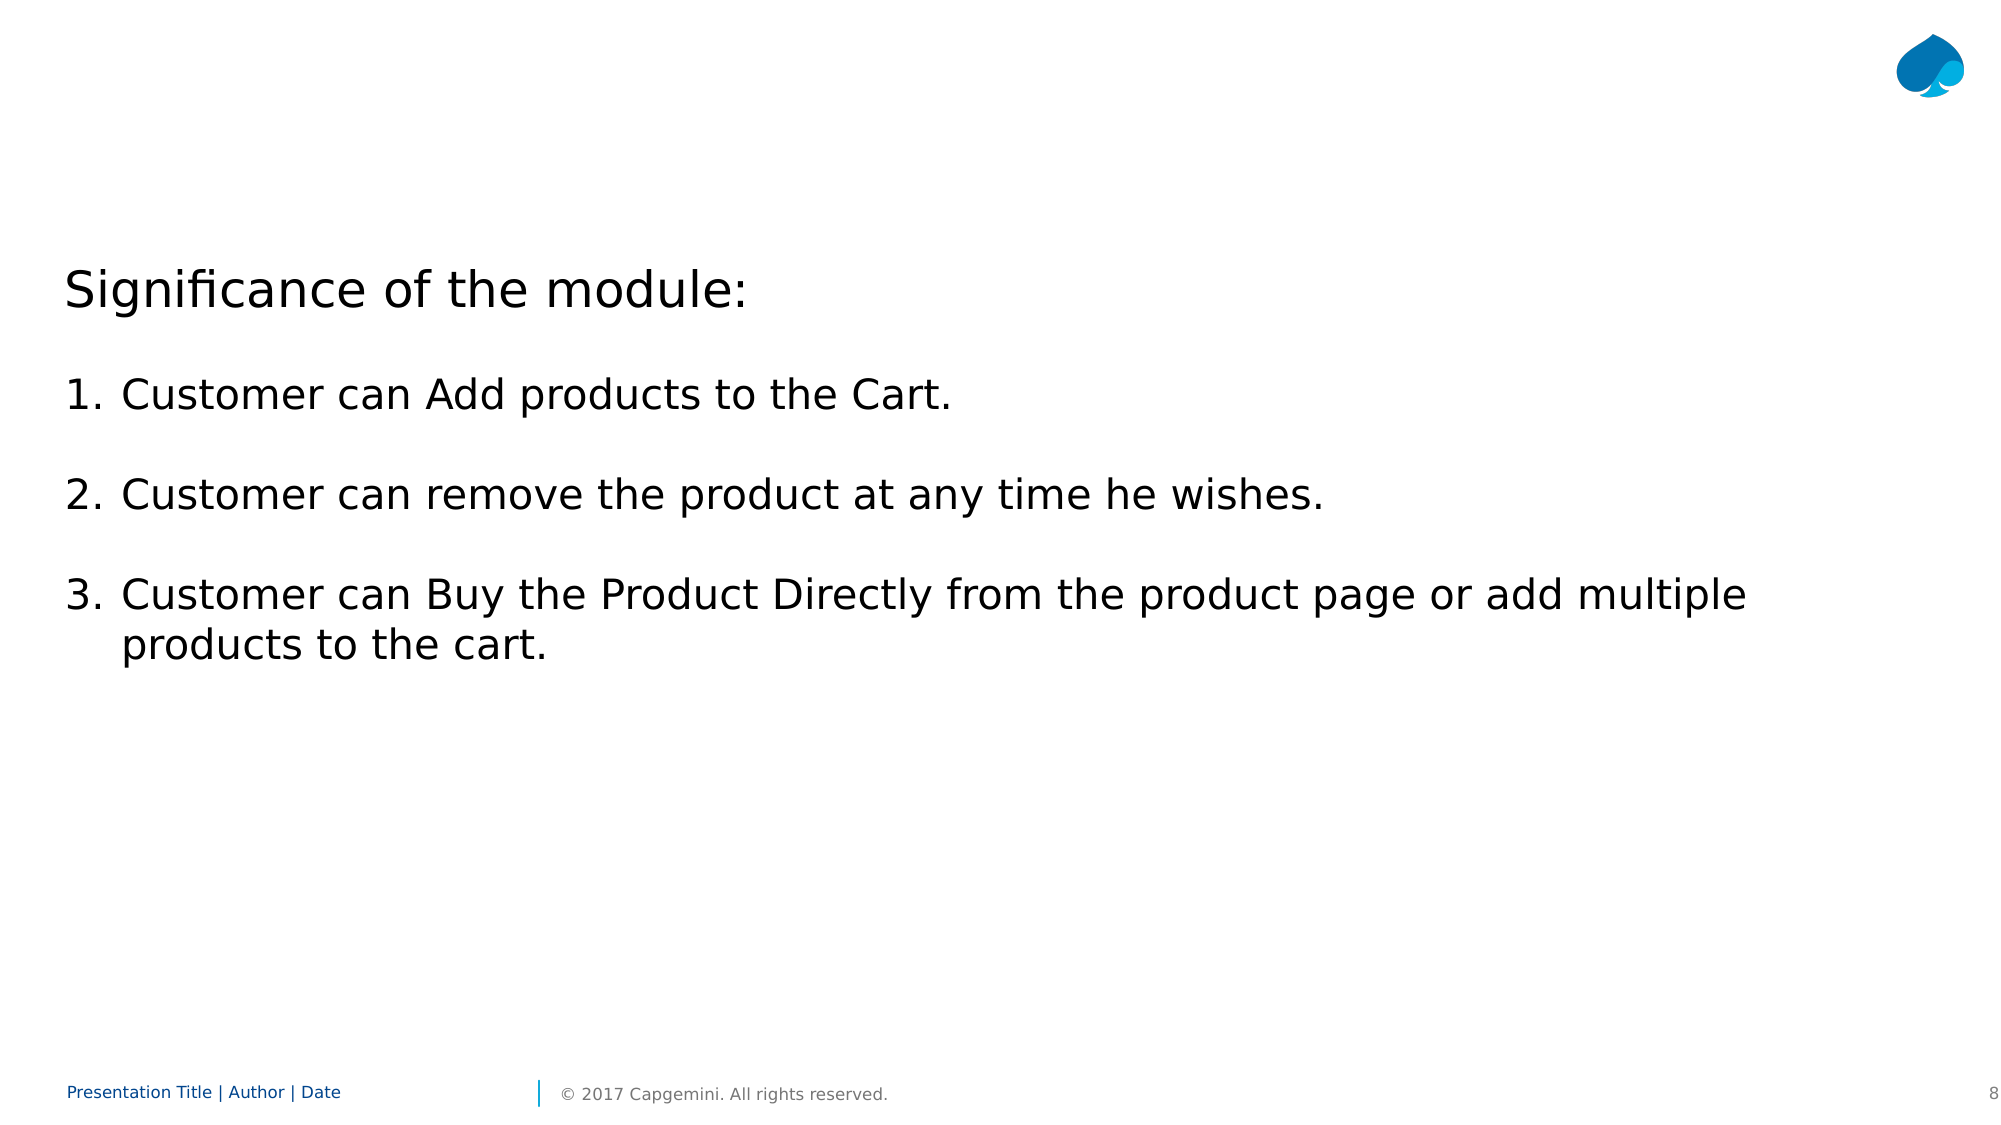

Significance of the module:

Customer can Add products to the Cart.

Customer can remove the product at any time he wishes.

Customer can Buy the Product Directly from the product page or add multiple products to the cart.